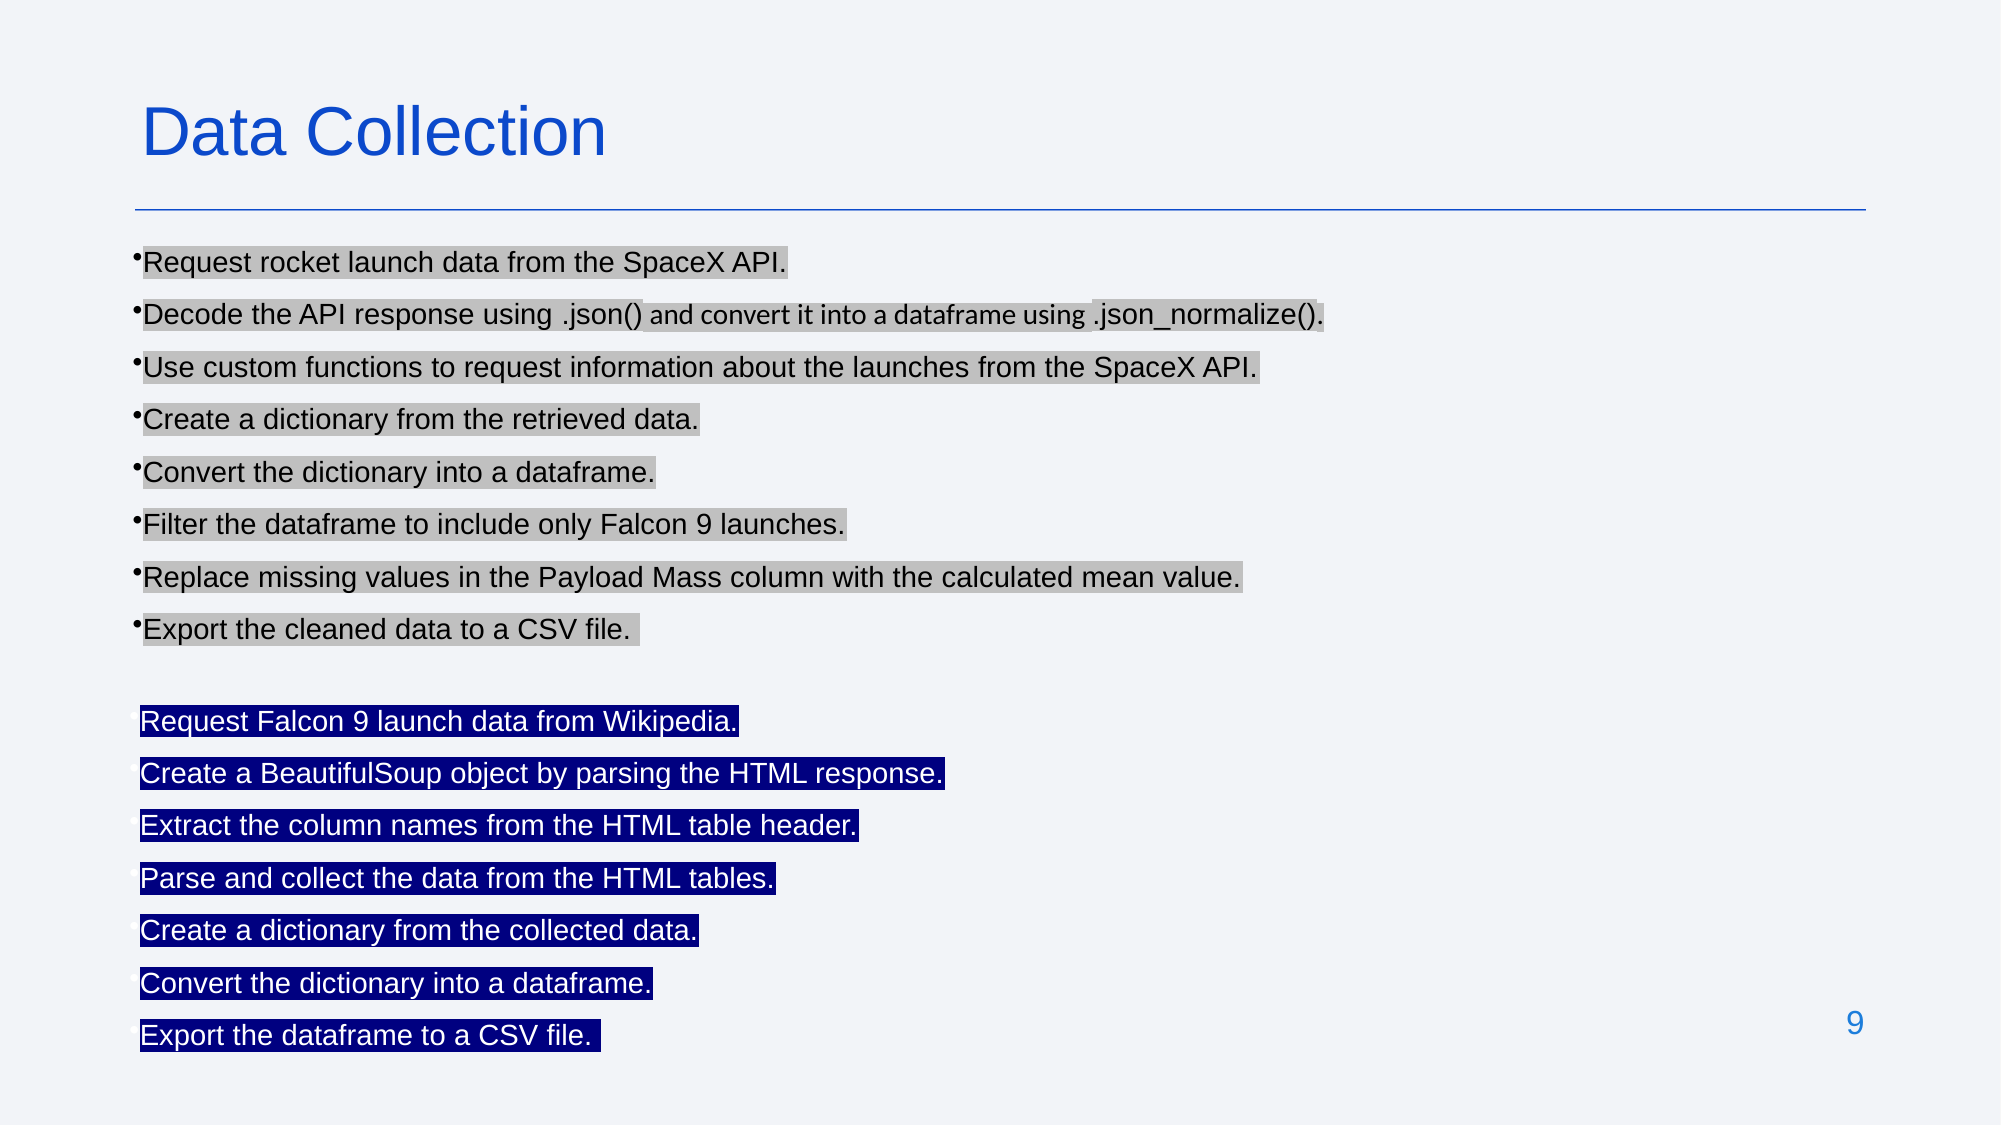

Data Collection

Request rocket launch data from the SpaceX API.
Decode the API response using .json() and convert it into a dataframe using .json_normalize().
Use custom functions to request information about the launches from the SpaceX API.
Create a dictionary from the retrieved data.
Convert the dictionary into a dataframe.
Filter the dataframe to include only Falcon 9 launches.
Replace missing values in the Payload Mass column with the calculated mean value.
Export the cleaned data to a CSV file.

Request Falcon 9 launch data from Wikipedia.
Create a BeautifulSoup object by parsing the HTML response.
Extract the column names from the HTML table header.
Parse and collect the data from the HTML tables.
Create a dictionary from the collected data.
Convert the dictionary into a dataframe.
Export the dataframe to a CSV file.
9